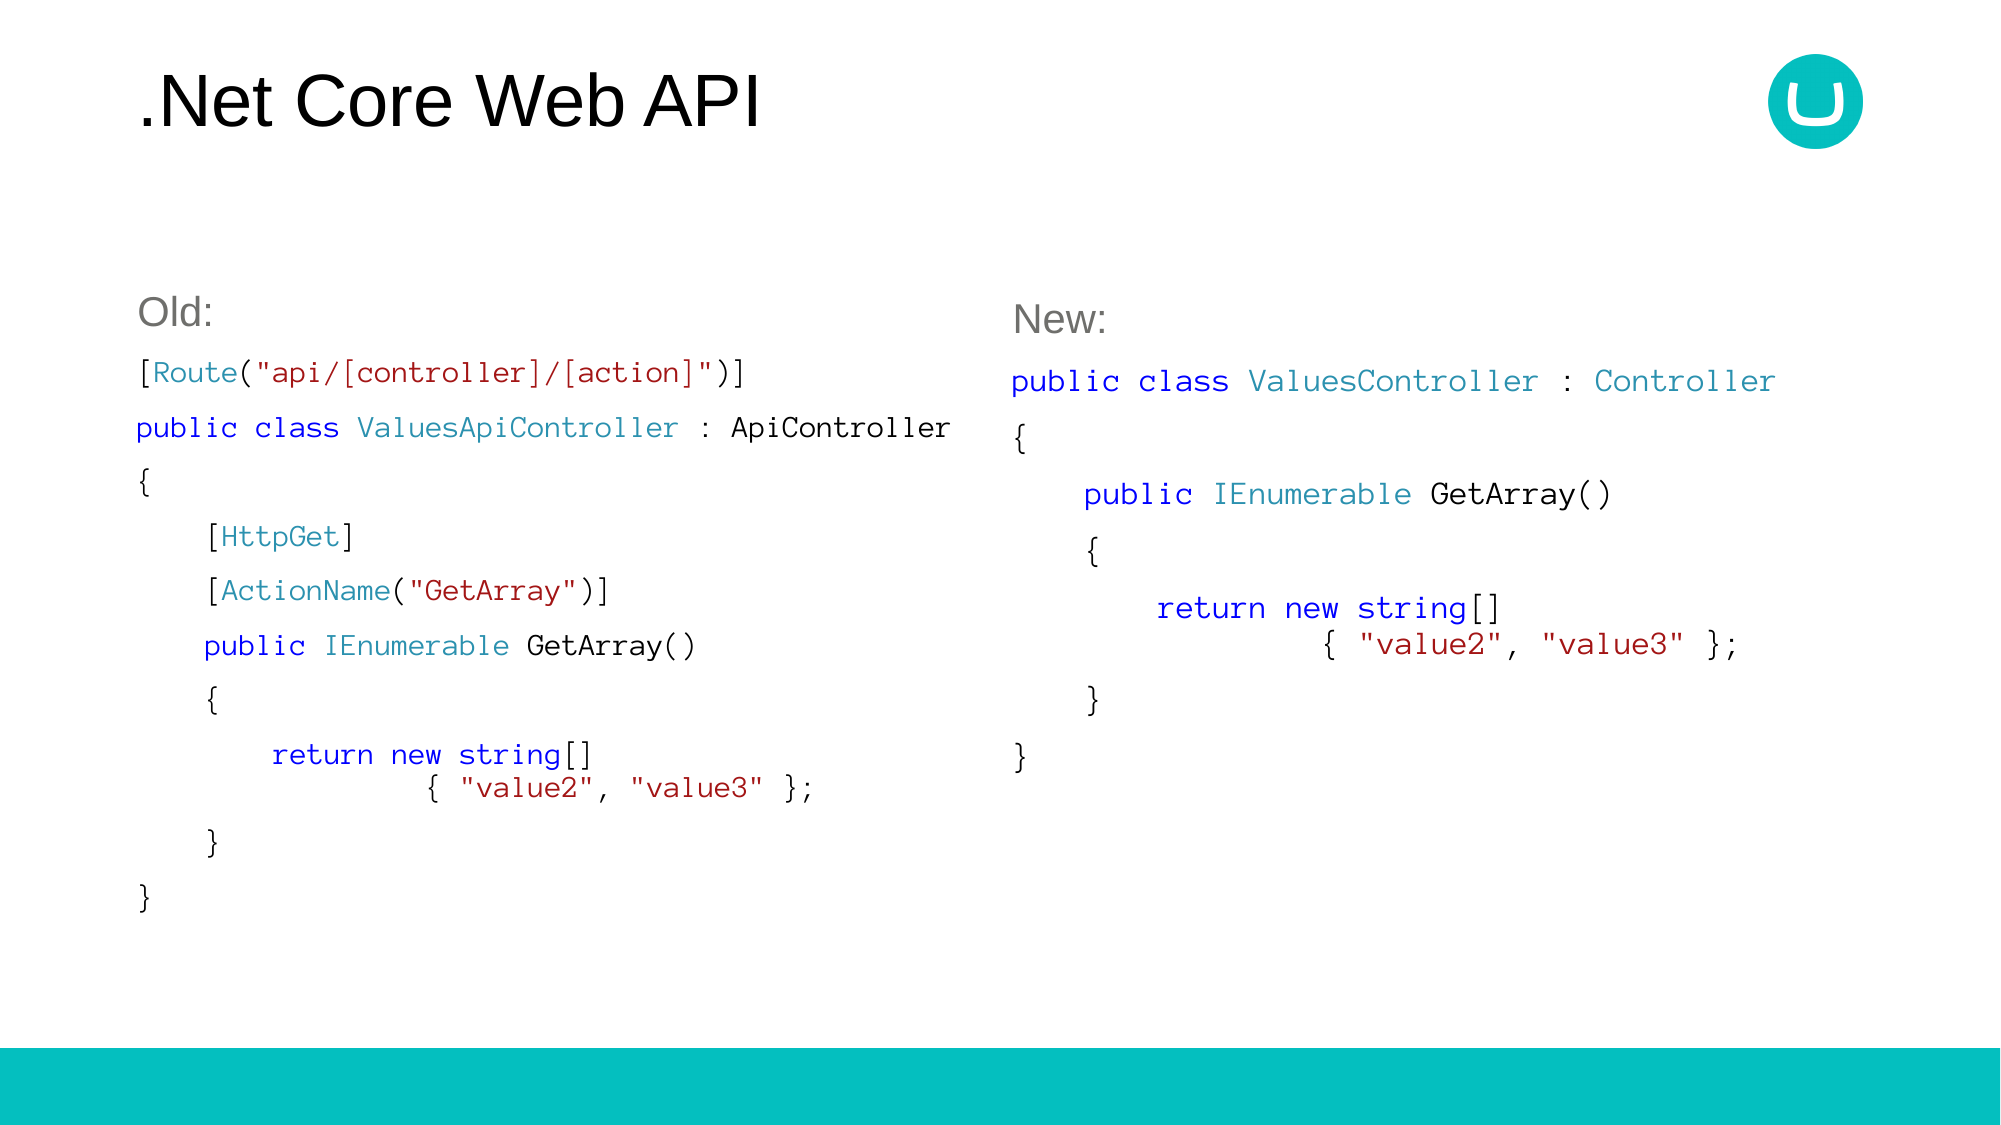

# .Net Core Web API
Old:
[Route("api/[controller]/[action]")]
public class ValuesApiController : ApiController
{
    [HttpGet]
    [ActionName("GetArray")]
    public IEnumerable GetArray()
    {
        return new string[]
                 { "value2", "value3" };
    }
}
New:
public class ValuesController : Controller
{
    public IEnumerable GetArray()
    {
        return new string[]
                 { "value2", "value3" };
    }
}